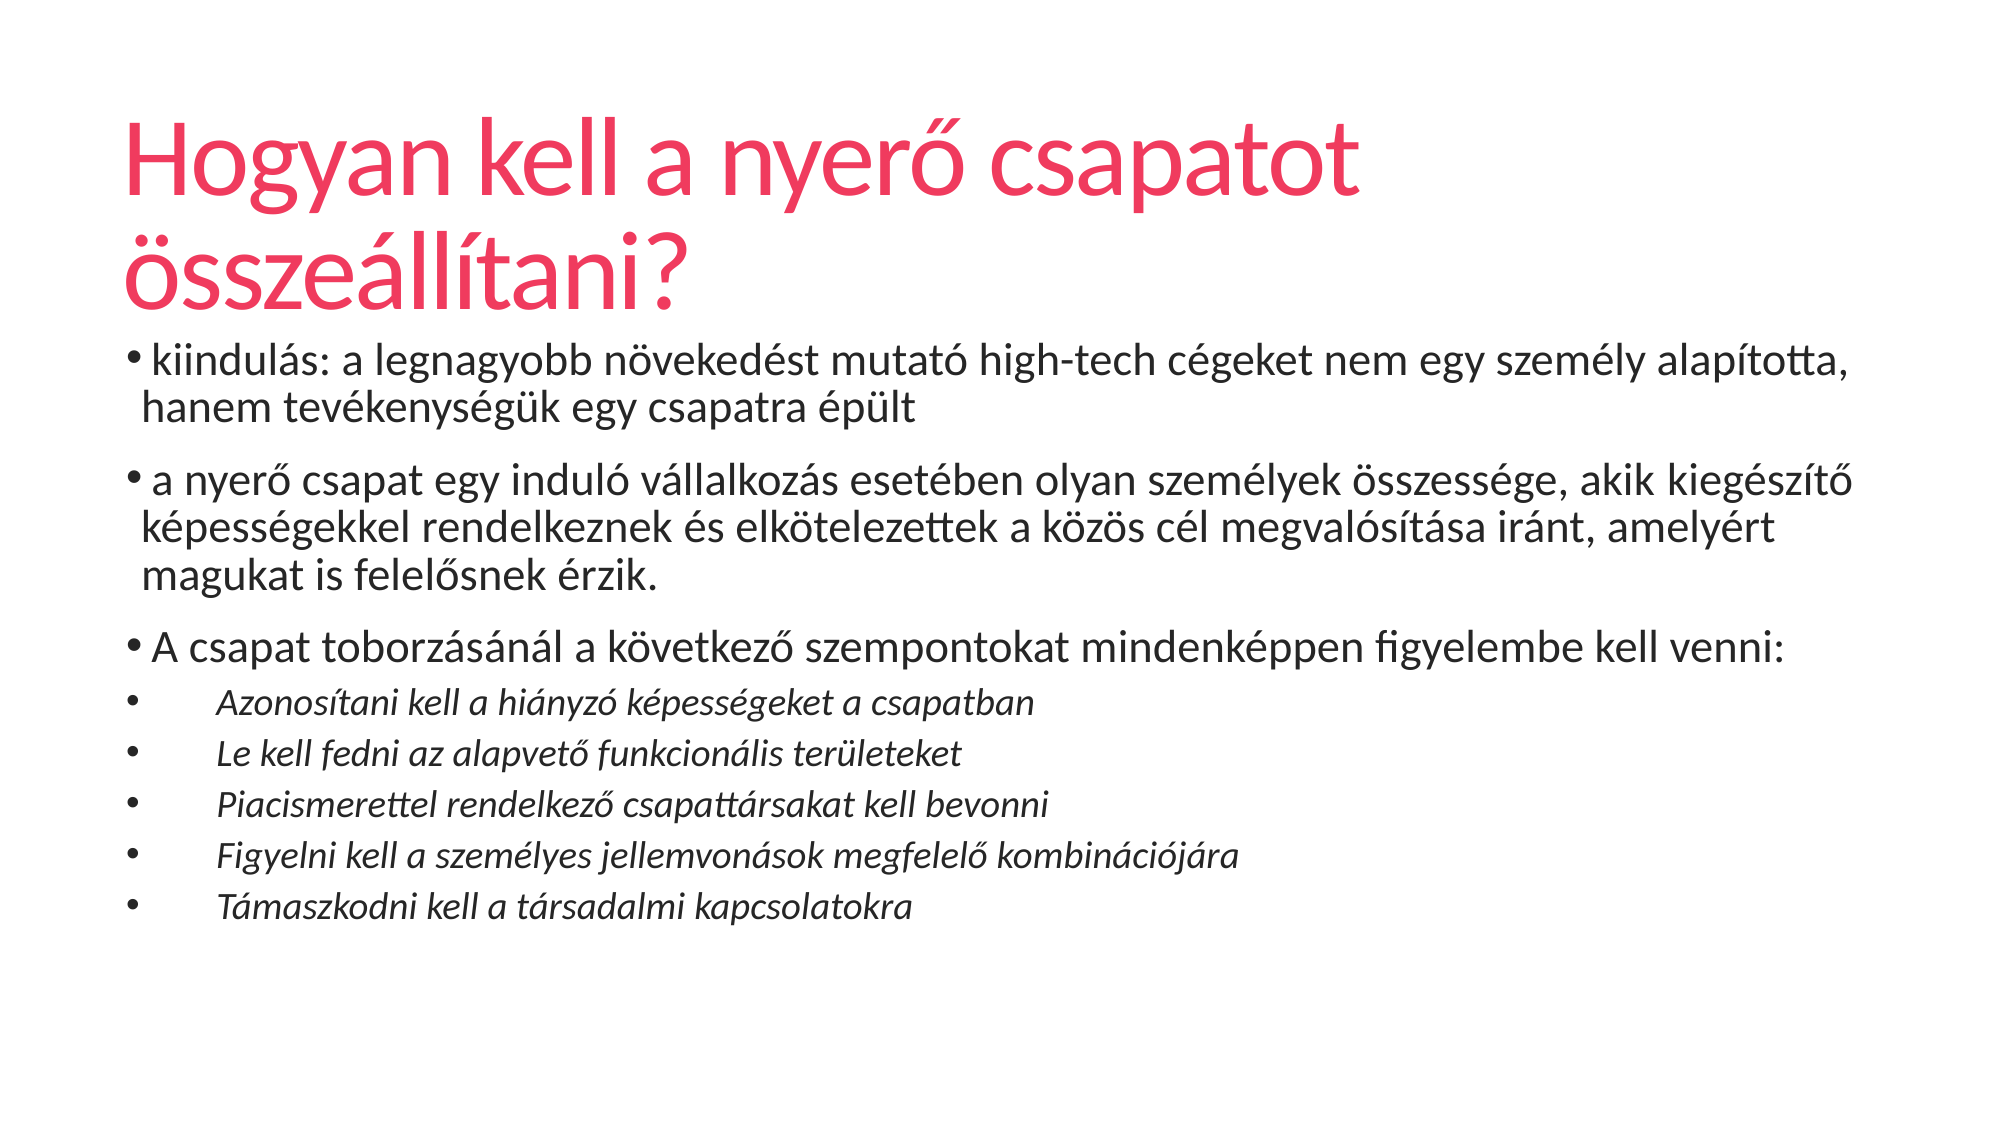

# Hogyan kell a nyerő csapatot összeállítani?
 kiindulás: a legnagyobb növekedést mutató high-tech cégeket nem egy személy alapította, hanem tevékenységük egy csapatra épült
 a nyerő csapat egy induló vállalkozás esetében olyan személyek összessége, akik kiegészítő képességekkel rendelkeznek és elkötelezettek a közös cél megvalósítása iránt, amelyért magukat is felelősnek érzik.
 A csapat toborzásánál a következő szempontokat mindenképpen figyelembe kell venni:
Azonosítani kell a hiányzó képességeket a csapatban
Le kell fedni az alapvető funkcionális területeket
Piacismerettel rendelkező csapattársakat kell bevonni
Figyelni kell a személyes jellemvonások megfelelő kombinációjára
Támaszkodni kell a társadalmi kapcsolatokra